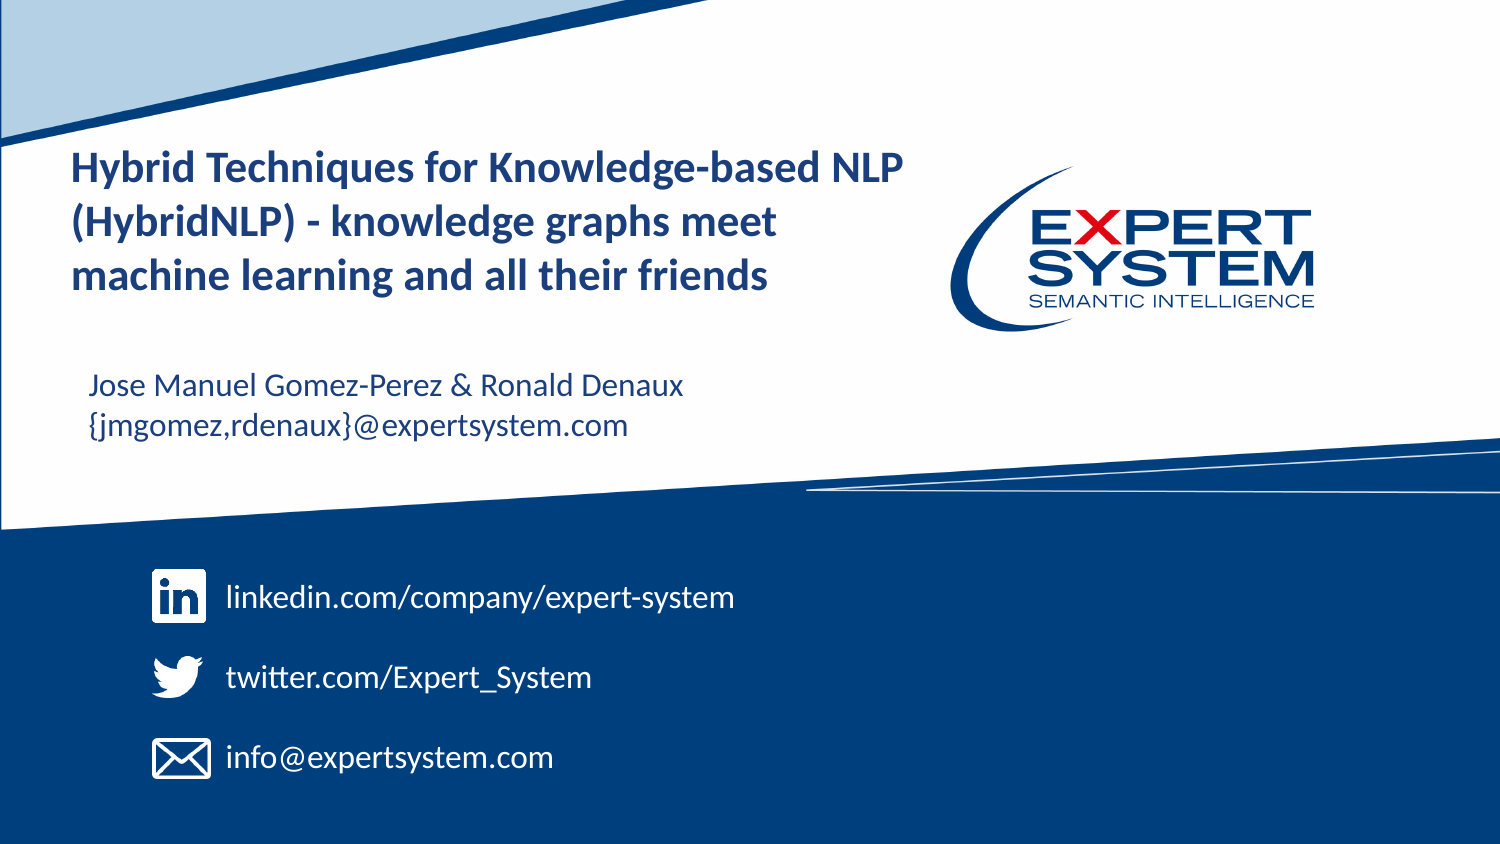

# Hybrid Techniques for Knowledge-based NLP (HybridNLP) - knowledge graphs meet machine learning and all their friends
Jose Manuel Gomez-Perez & Ronald Denaux
{jmgomez,rdenaux}@expertsystem.com